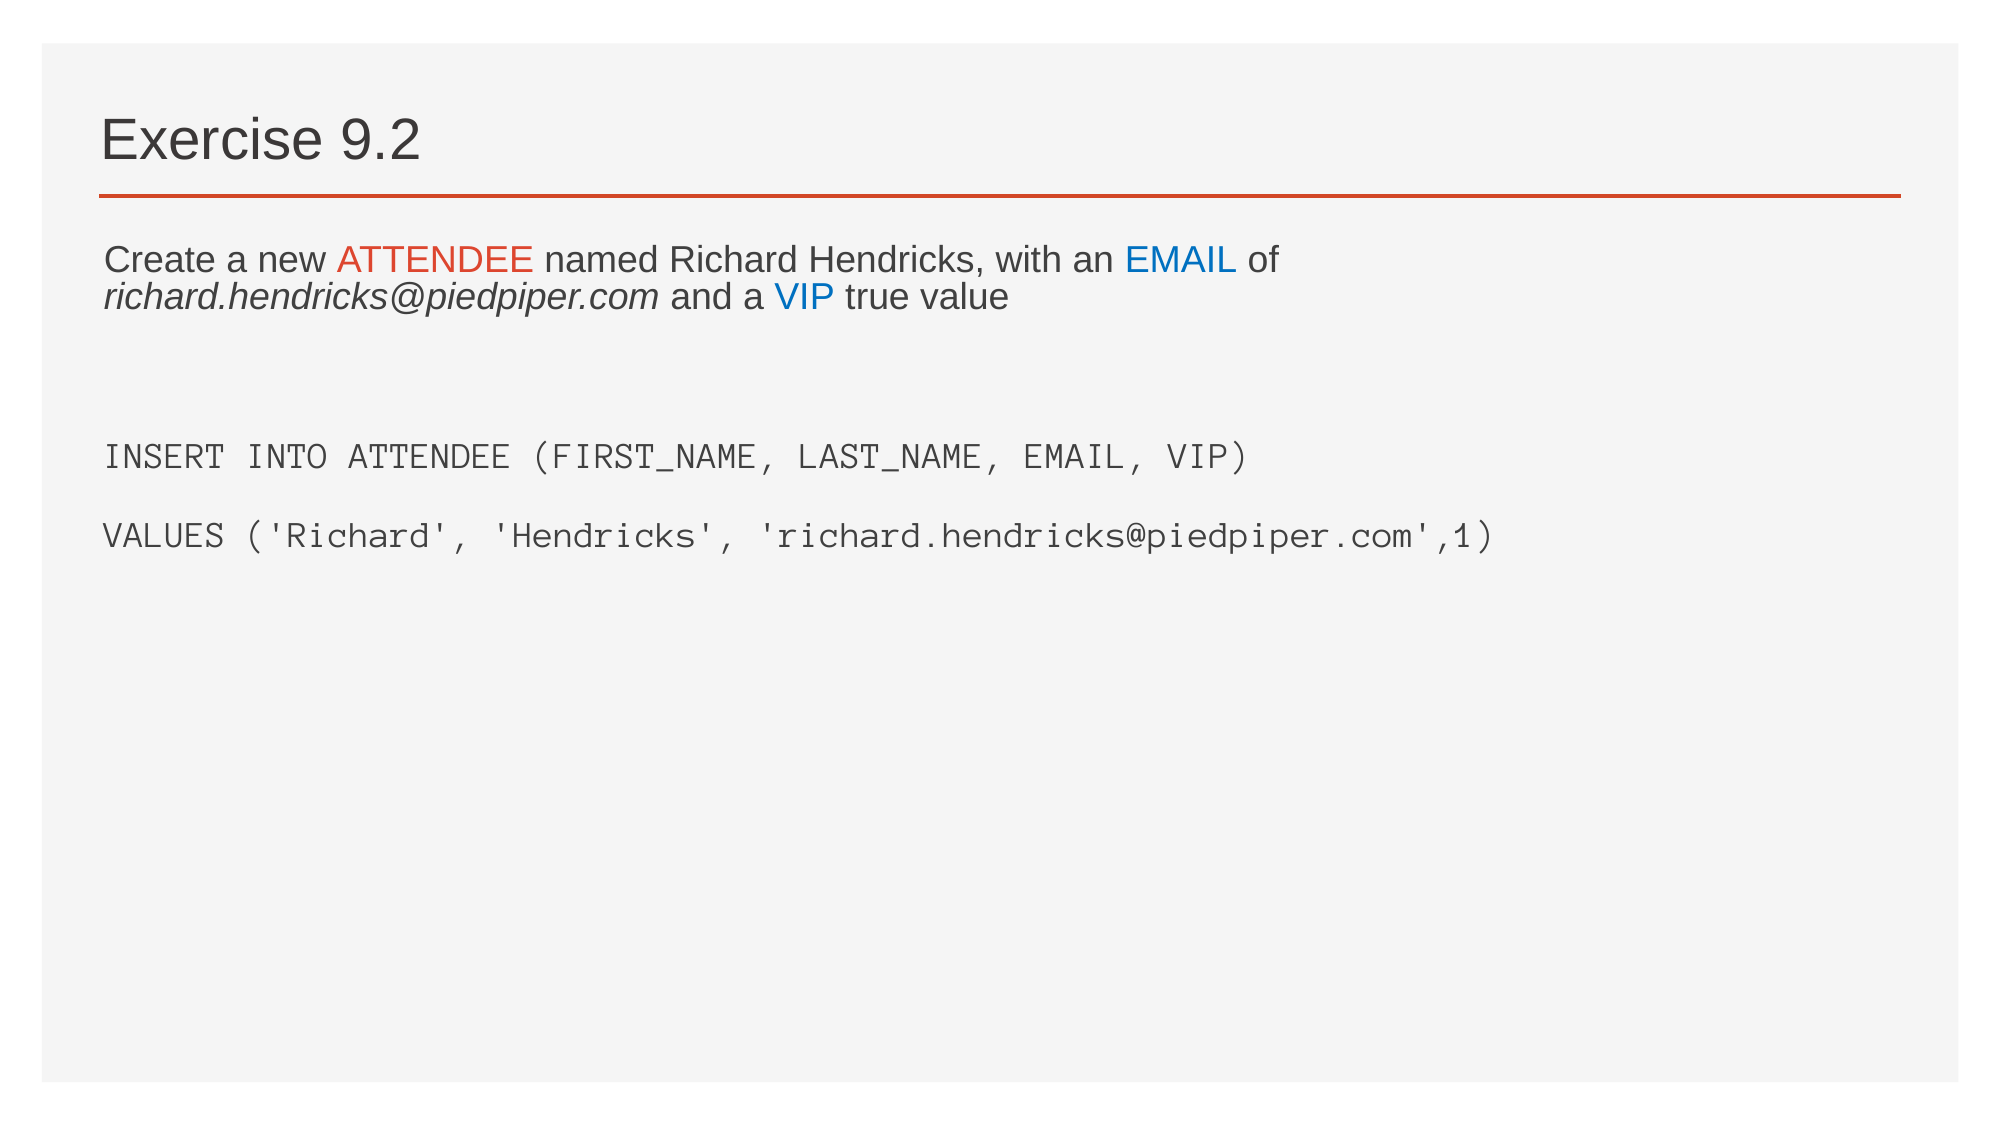

# Exercise 9.2
Create a new ATTENDEE named Richard Hendricks, with an EMAIL of richard.hendricks@piedpiper.com and a VIP true value

INSERT INTO ATTENDEE (FIRST_NAME, LAST_NAME, EMAIL, VIP)
VALUES ('Richard', 'Hendricks', 'richard.hendricks@piedpiper.com',1)